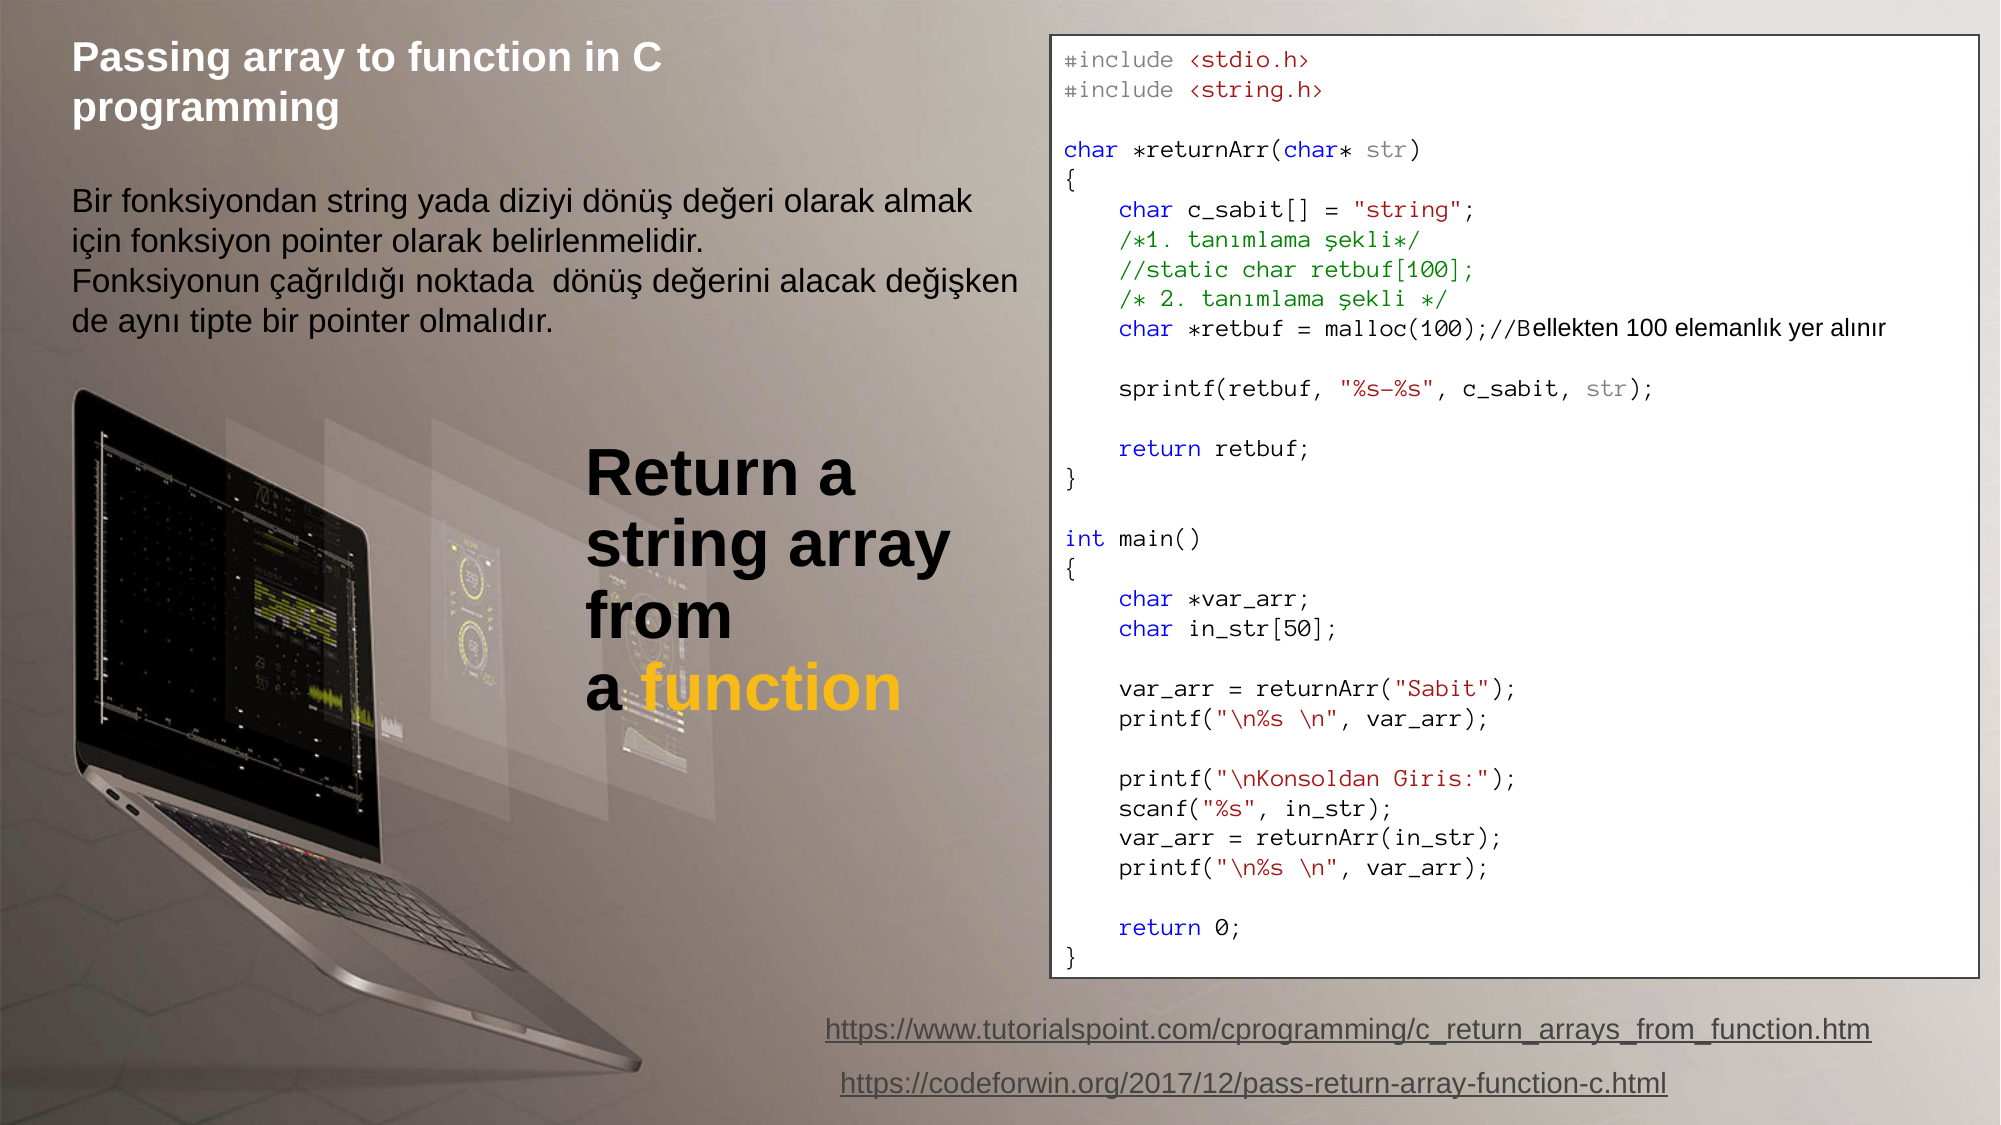

Passing array to function in C programming

#include <stdio.h>
#include <string.h>

char *returnArr(char* str)
{
    char c_sabit[] = "string";
    /*1. tanımlama şekli*/
    //static char retbuf[100];
    /* 2. tanımlama şekli */
    char *retbuf = malloc(100);//Bellekten 100 elemanlık yer alınır

    sprintf(retbuf, "%s-%s", c_sabit, str);

    return retbuf;
}

int main()
{
    char *var_arr;
    char in_str[50];

    var_arr = returnArr("Sabit");
    printf("\n%s \n", var_arr);

    printf("\nKonsoldan Giris:");
    scanf("%s", in_str);
    var_arr = returnArr(in_str);
    printf("\n%s \n", var_arr);

    return 0;
}
Bir fonksiyondan string yada diziyi dönüş değeri olarak almak için fonksiyon pointer olarak belirlenmelidir.
Fonksiyonun çağrıldığı noktada  dönüş değerini alacak değişken de aynı tipte bir pointer olmalıdır.
Return a string array from
a function
https://www.tutorialspoint.com/cprogramming/c_return_arrays_from_function.htm
https://codeforwin.org/2017/12/pass-return-array-function-c.html